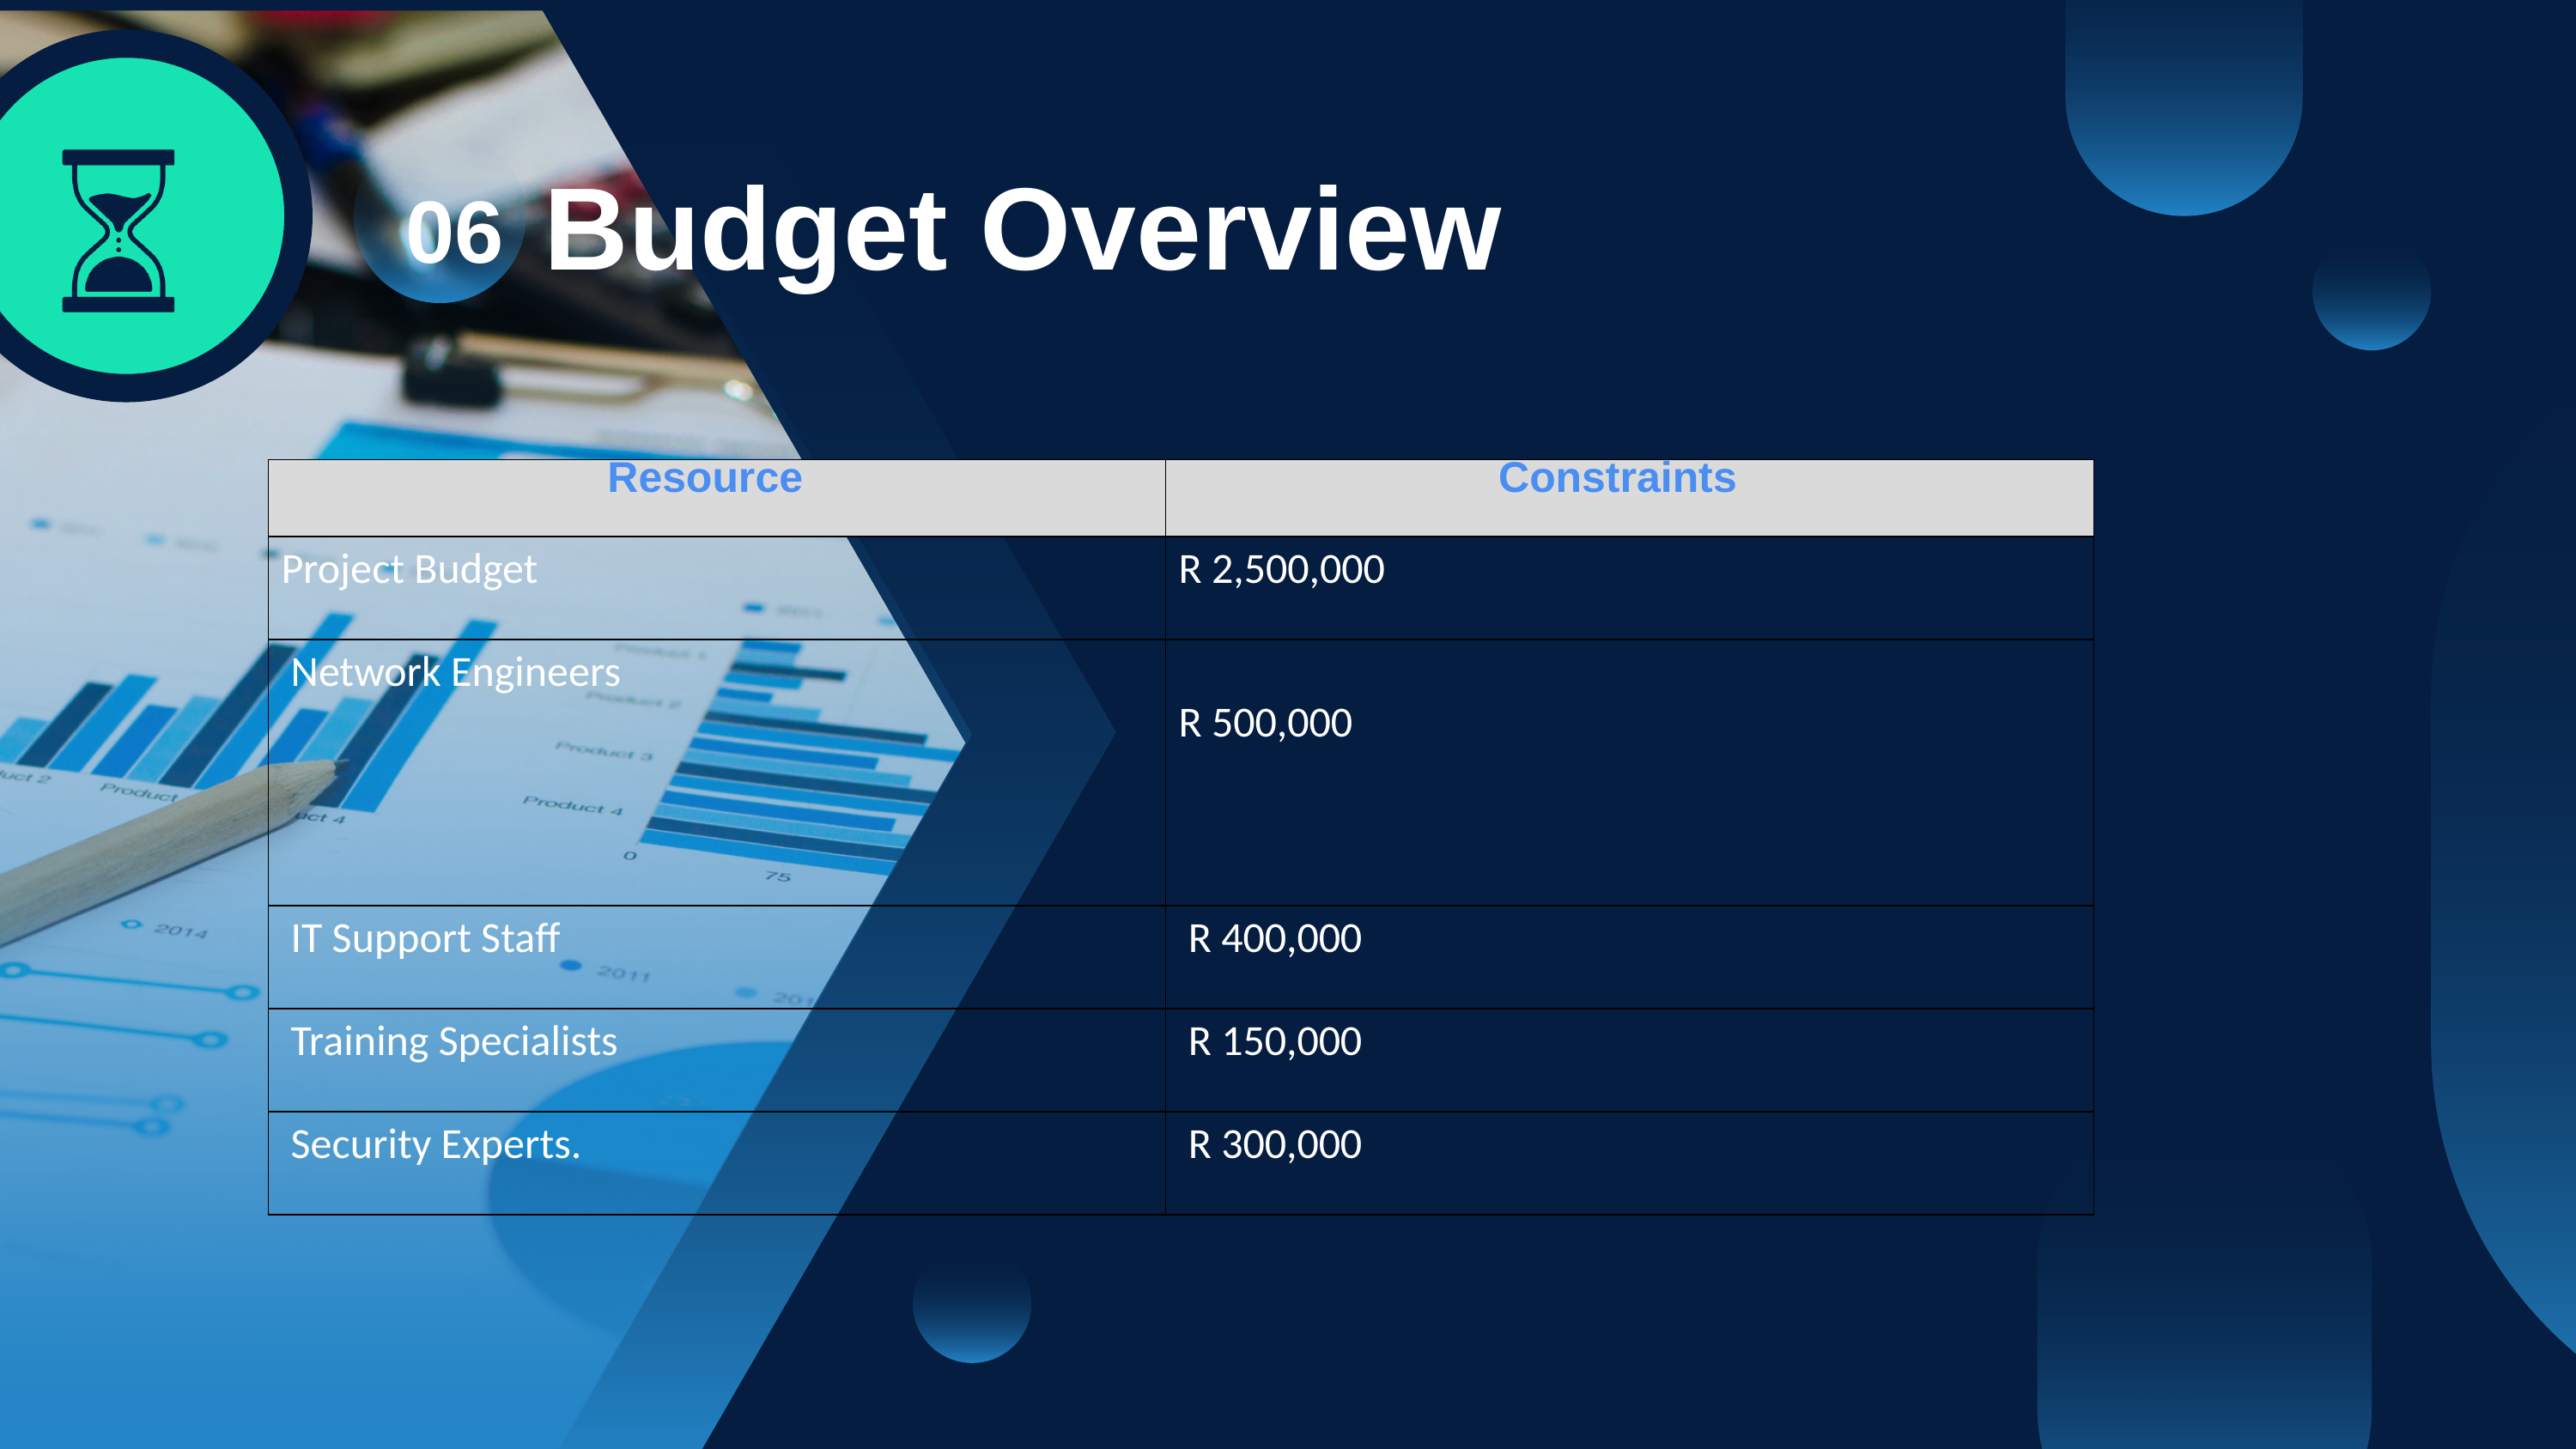

Budget Overview
06

| Resource | Constraints |
| --- | --- |
| Project Budget | R 2,500,000 |
| Network Engineers | R 500,000 |
| IT Support Staff | R 400,000 |
| Training Specialists | R 150,000 |
| Security Experts. | R 300,000 |